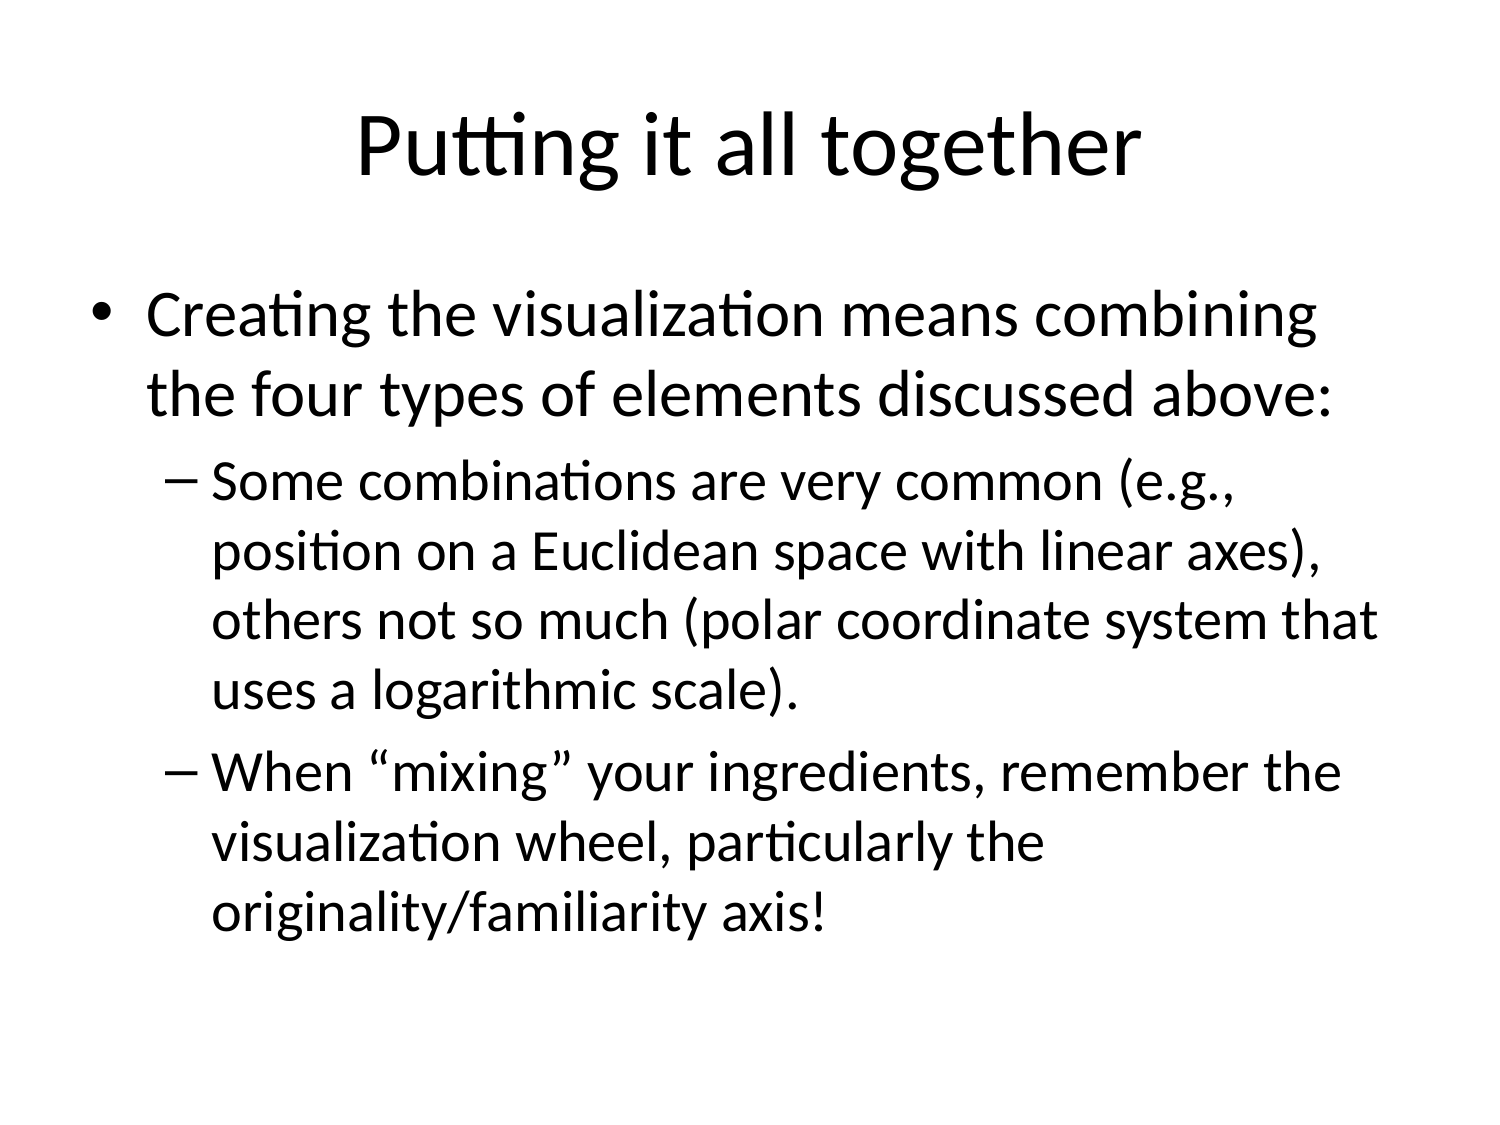

# Putting it all together
Creating the visualization means combining the four types of elements discussed above:
Some combinations are very common (e.g., position on a Euclidean space with linear axes), others not so much (polar coordinate system that uses a logarithmic scale).
When “mixing” your ingredients, remember the visualization wheel, particularly the originality/familiarity axis!